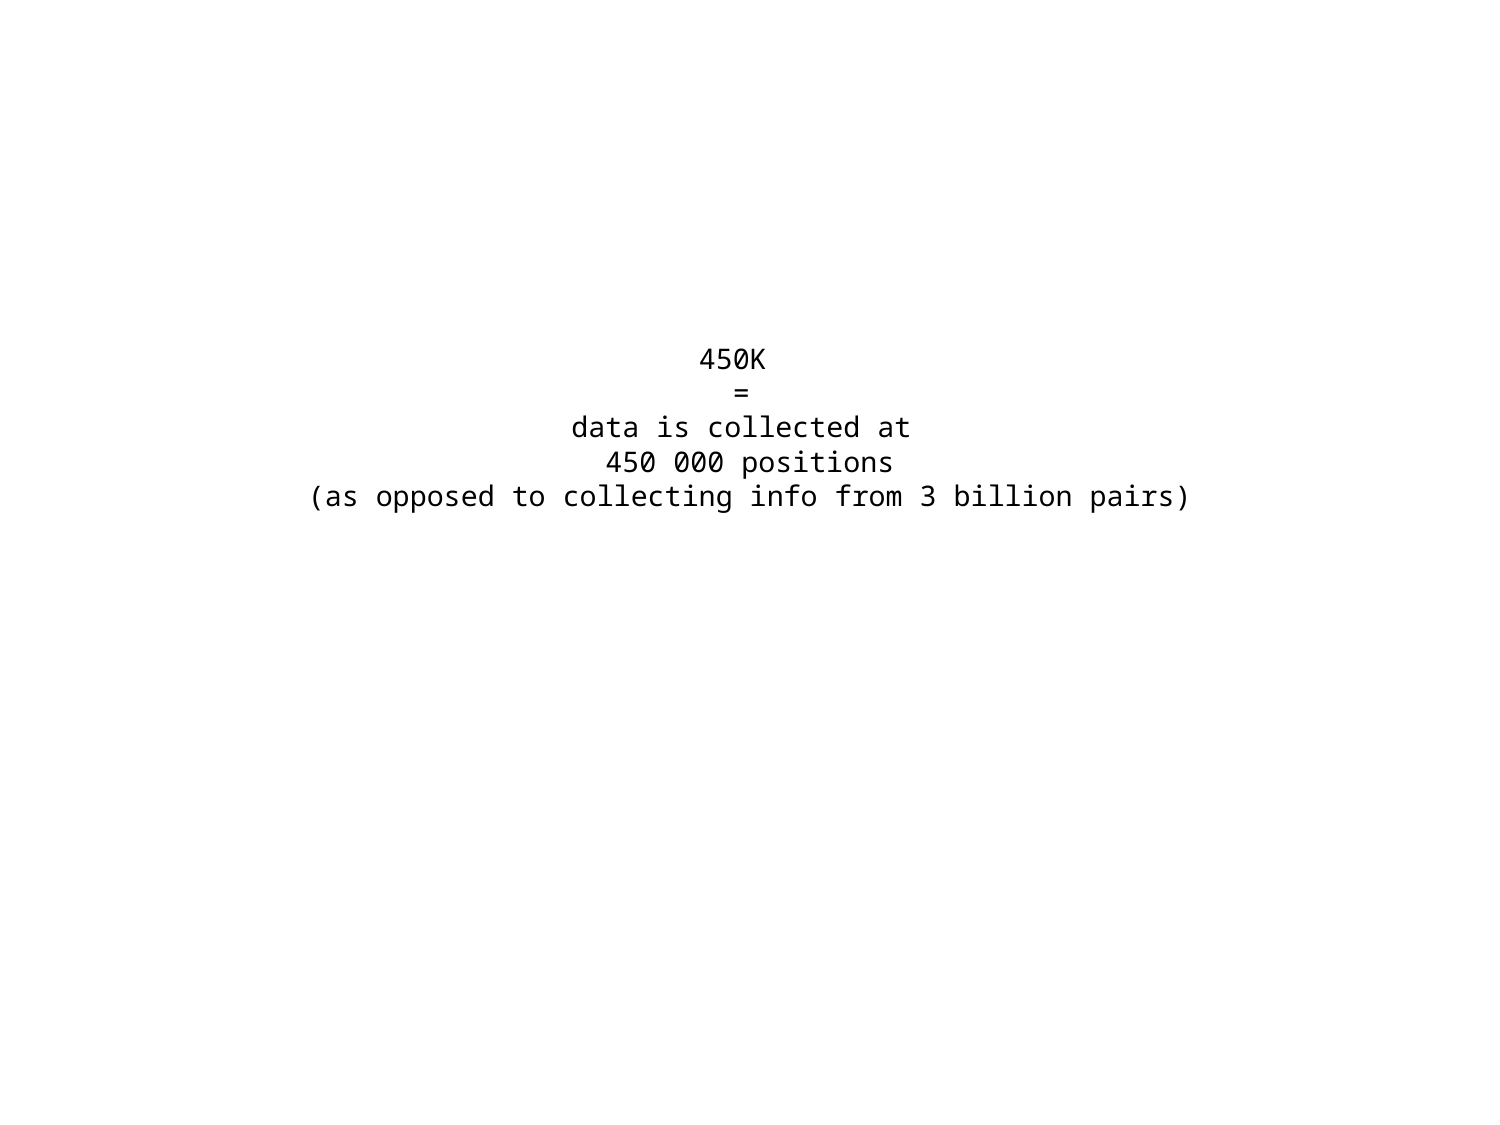

# 450K = data is collected at 450 000 positions (as opposed to collecting info from 3 billion pairs)